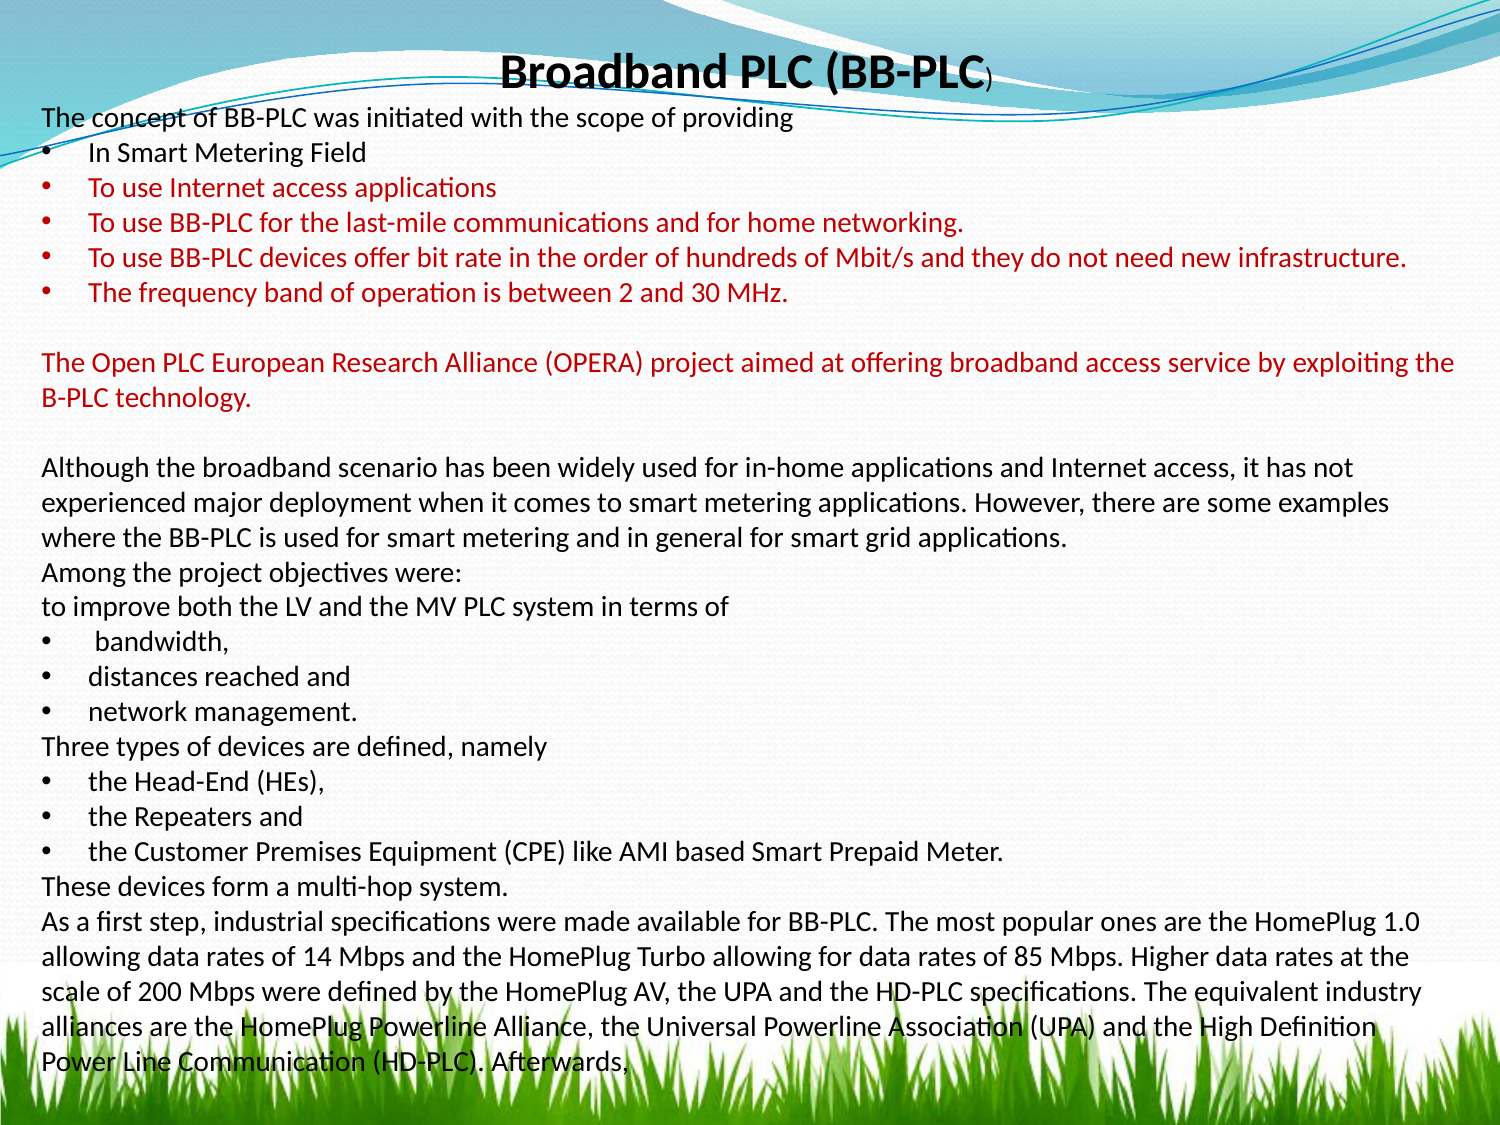

Broadband PLC (BB-PLC)
The concept of BB-PLC was initiated with the scope of providing
In Smart Metering Field
To use Internet access applications
To use BB-PLC for the last-mile communications and for home networking.
To use BB-PLC devices offer bit rate in the order of hundreds of Mbit/s and they do not need new infrastructure.
The frequency band of operation is between 2 and 30 MHz.

The Open PLC European Research Alliance (OPERA) project aimed at offering broadband access service by exploiting the B-PLC technology.

Although the broadband scenario has been widely used for in-home applications and Internet access, it has not experienced major deployment when it comes to smart metering applications. However, there are some examples where the BB-PLC is used for smart metering and in general for smart grid applications.
Among the project objectives were:
to improve both the LV and the MV PLC system in terms of
 bandwidth,
distances reached and
network management.
Three types of devices are defined, namely
the Head-End (HEs),
the Repeaters and
the Customer Premises Equipment (CPE) like AMI based Smart Prepaid Meter.
These devices form a multi-hop system.
As a first step, industrial specifications were made available for BB-PLC. The most popular ones are the HomePlug 1.0 allowing data rates of 14 Mbps and the HomePlug Turbo allowing for data rates of 85 Mbps. Higher data rates at the scale of 200 Mbps were defined by the HomePlug AV, the UPA and the HD-PLC specifications. The equivalent industry alliances are the HomePlug Powerline Alliance, the Universal Powerline Association (UPA) and the High Definition Power Line Communication (HD-PLC). Afterwards,